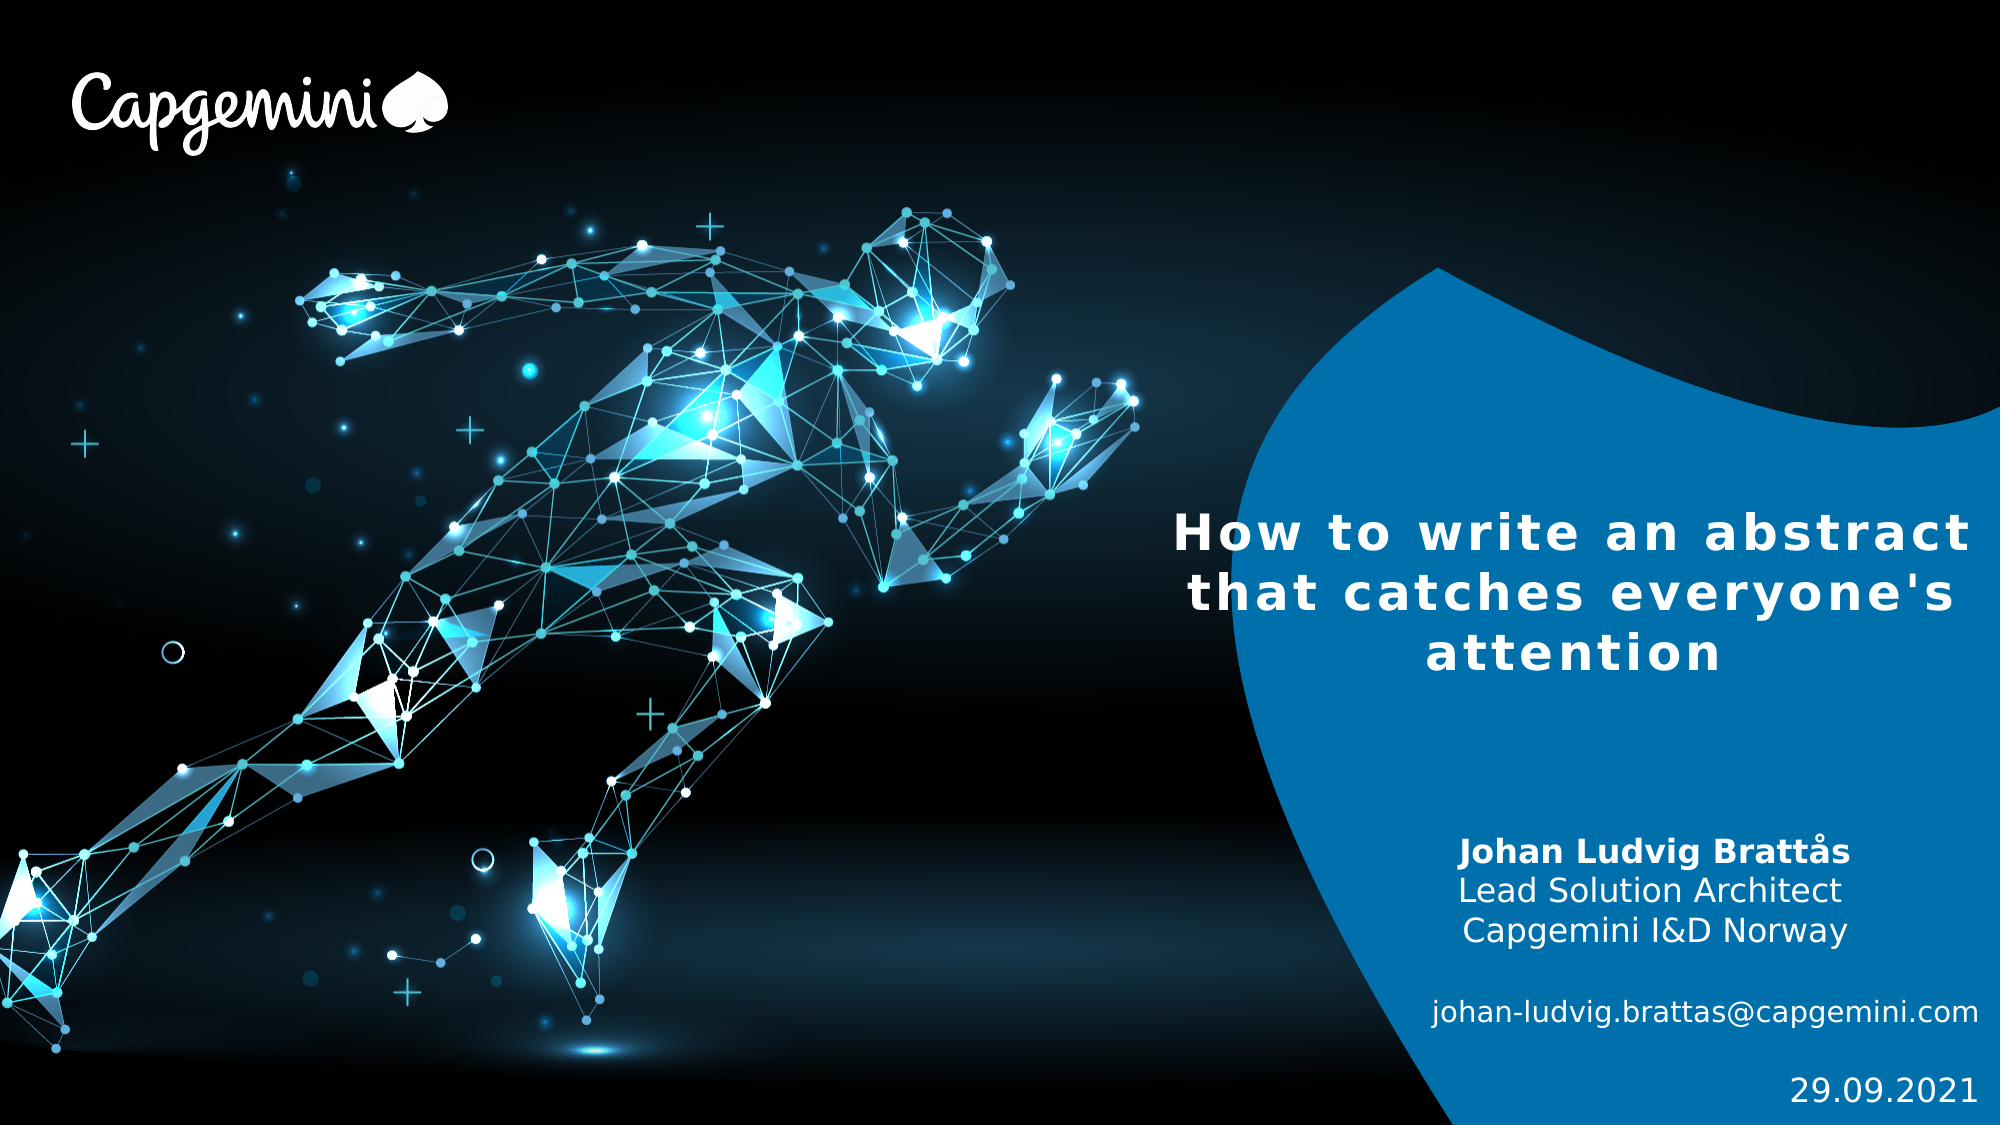

# How to write an abstract that catches everyone's attention
Johan Ludvig Brattås
Lead Solution Architect
Capgemini I&D Norway

 johan-ludvig.brattas@capgemini.com

29.09.2021